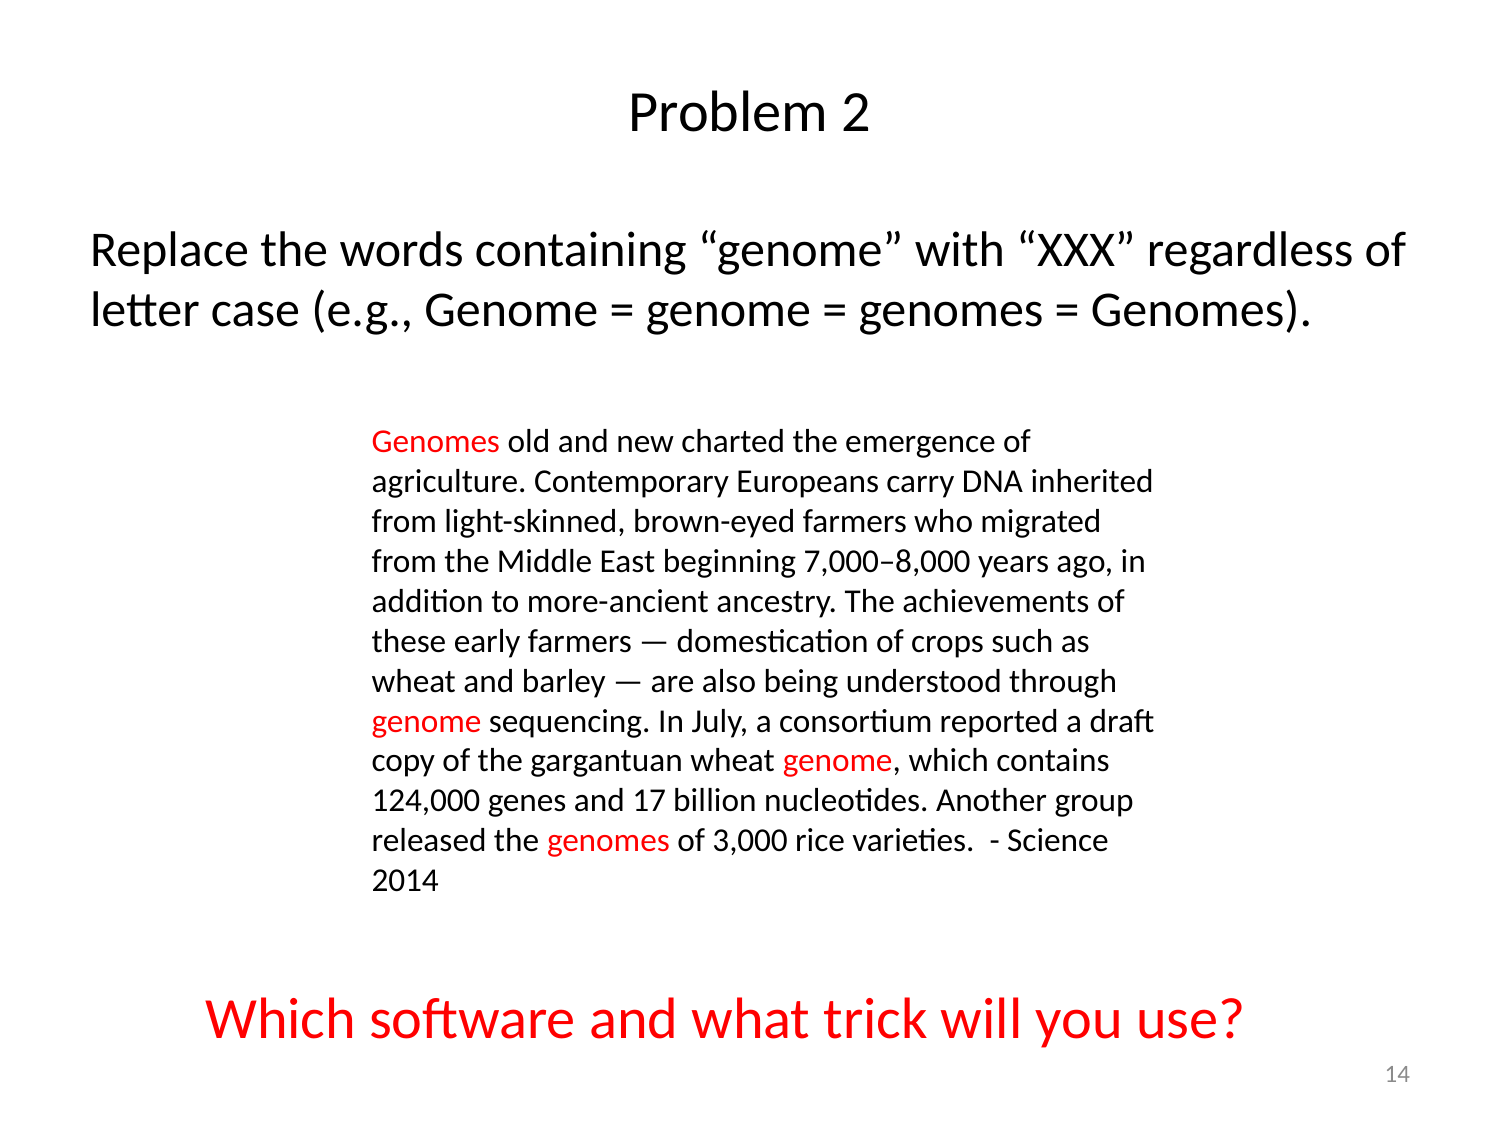

# Problem 2
Replace the words containing “genome” with “XXX” regardless of letter case (e.g., Genome = genome = genomes = Genomes).
Genomes old and new charted the emergence of agriculture. Contemporary Europeans carry DNA inherited from light-skinned, brown-eyed farmers who migrated from the Middle East beginning 7,000–8,000 years ago, in addition to more-ancient ancestry. The achievements of these early farmers — domestication of crops such as wheat and barley — are also being understood through genome sequencing. In July, a consortium reported a draft copy of the gargantuan wheat genome, which contains 124,000 genes and 17 billion nucleotides. Another group released the genomes of 3,000 rice varieties.  - Science 2014
Which software and what trick will you use?
14